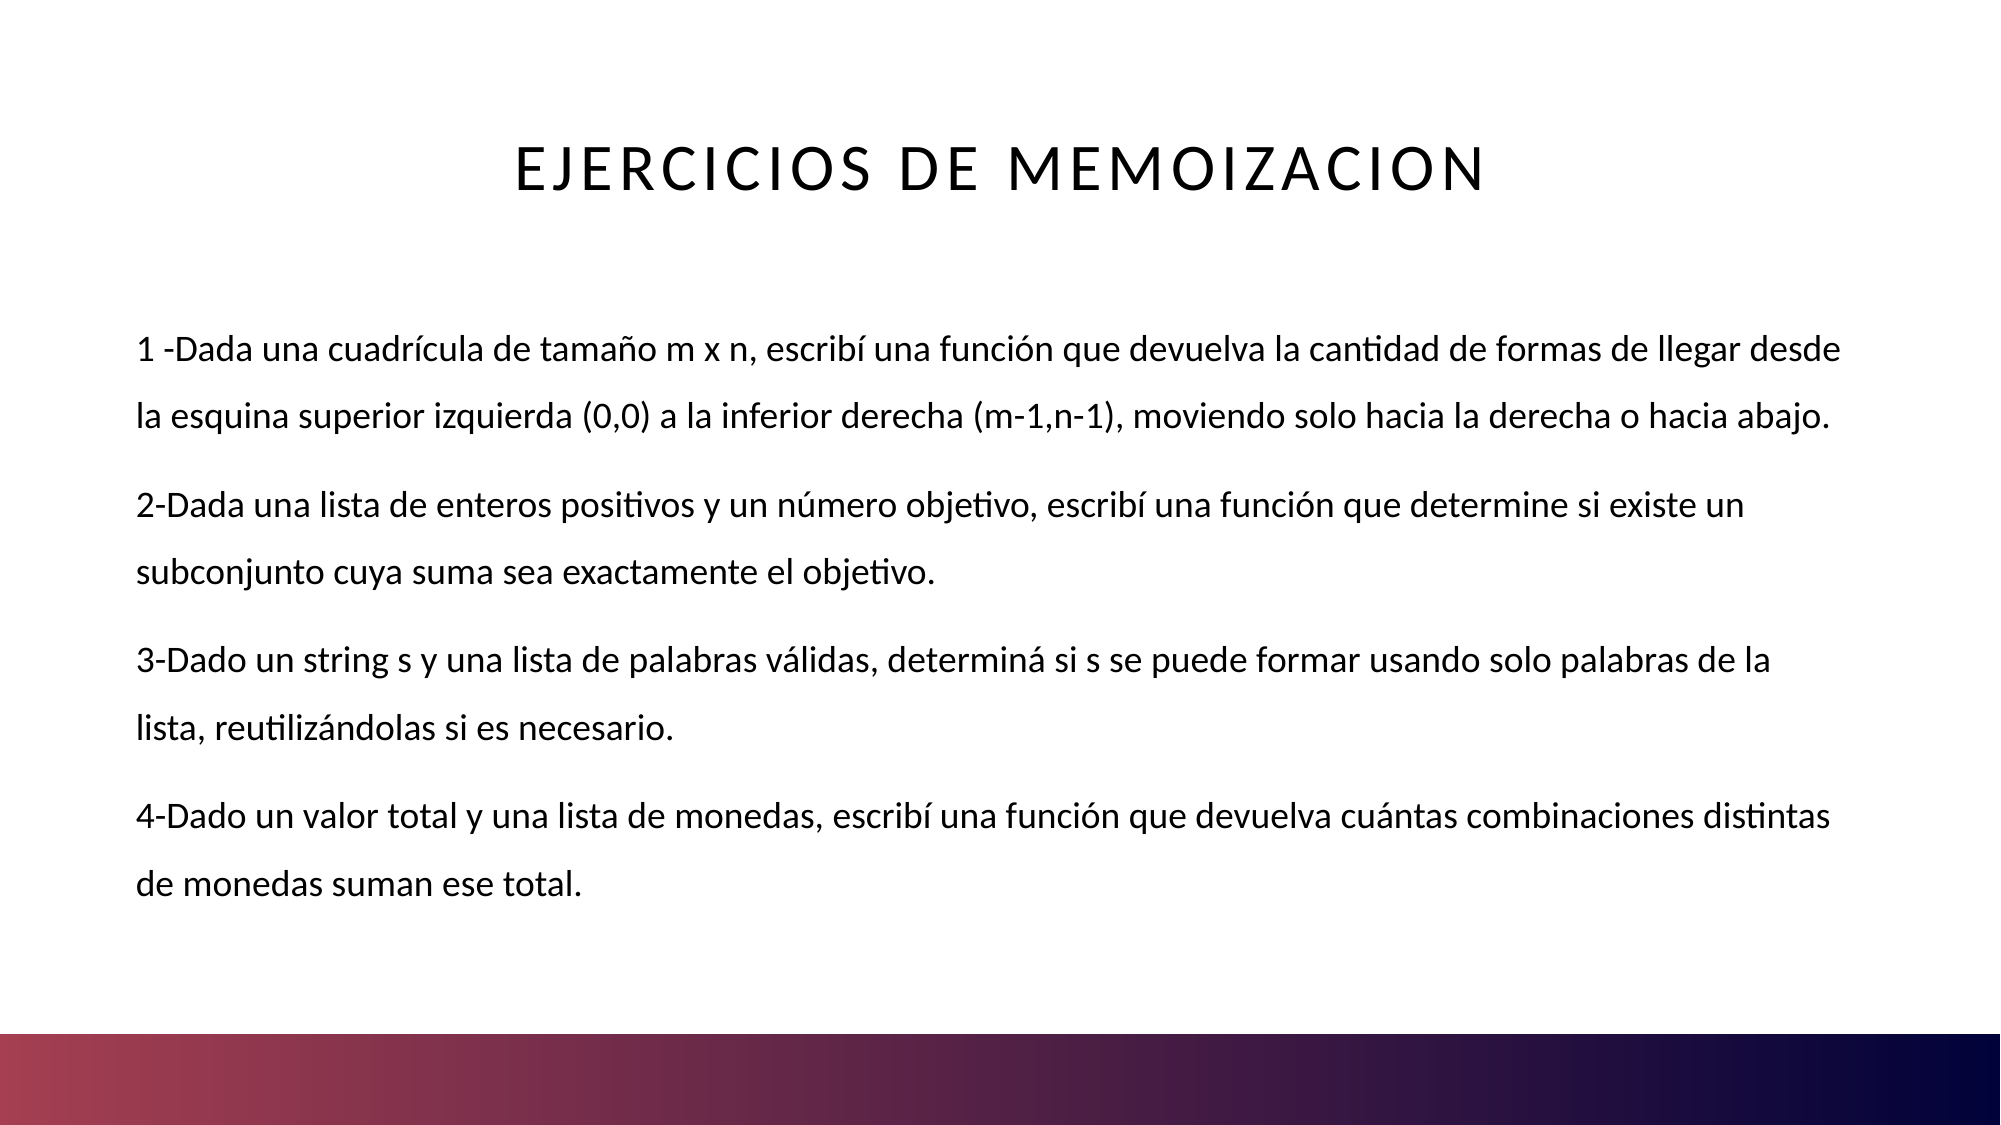

# EjercicioS de memoizacion
1 -Dada una cuadrícula de tamaño m x n, escribí una función que devuelva la cantidad de formas de llegar desde la esquina superior izquierda (0,0) a la inferior derecha (m-1,n-1), moviendo solo hacia la derecha o hacia abajo.
2-Dada una lista de enteros positivos y un número objetivo, escribí una función que determine si existe un subconjunto cuya suma sea exactamente el objetivo.
3-Dado un string s y una lista de palabras válidas, determiná si s se puede formar usando solo palabras de la lista, reutilizándolas si es necesario.
4-Dado un valor total y una lista de monedas, escribí una función que devuelva cuántas combinaciones distintas de monedas suman ese total.